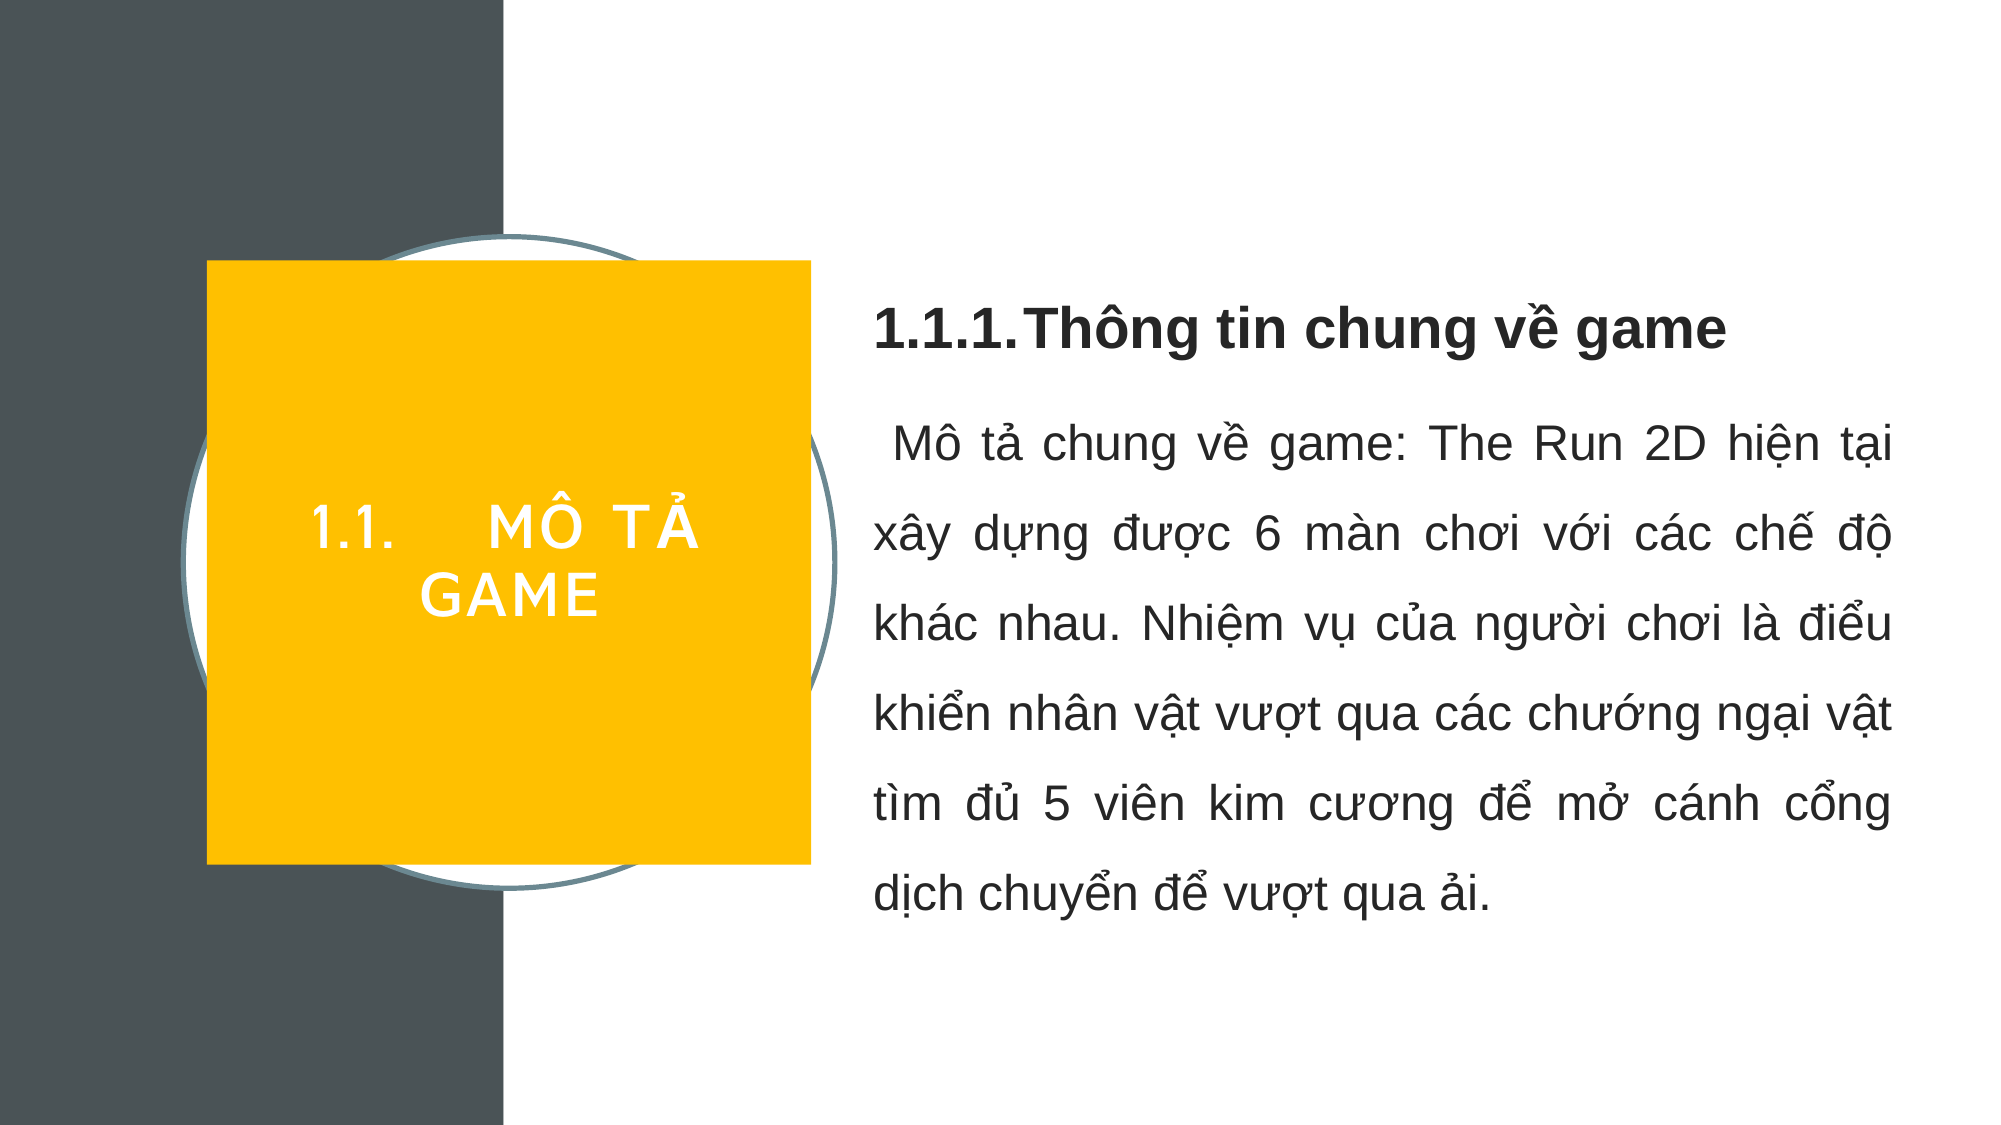

1.1.1.	Thông tin chung về game
 Mô tả chung về game: The Run 2D hiện tại xây dựng được 6 màn chơi với các chế độ khác nhau. Nhiệm vụ của người chơi là điểu khiển nhân vật vượt qua các chướng ngại vật tìm đủ 5 viên kim cương để mở cánh cổng dịch chuyển để vượt qua ải.

# 1.1.	 Mô tả game